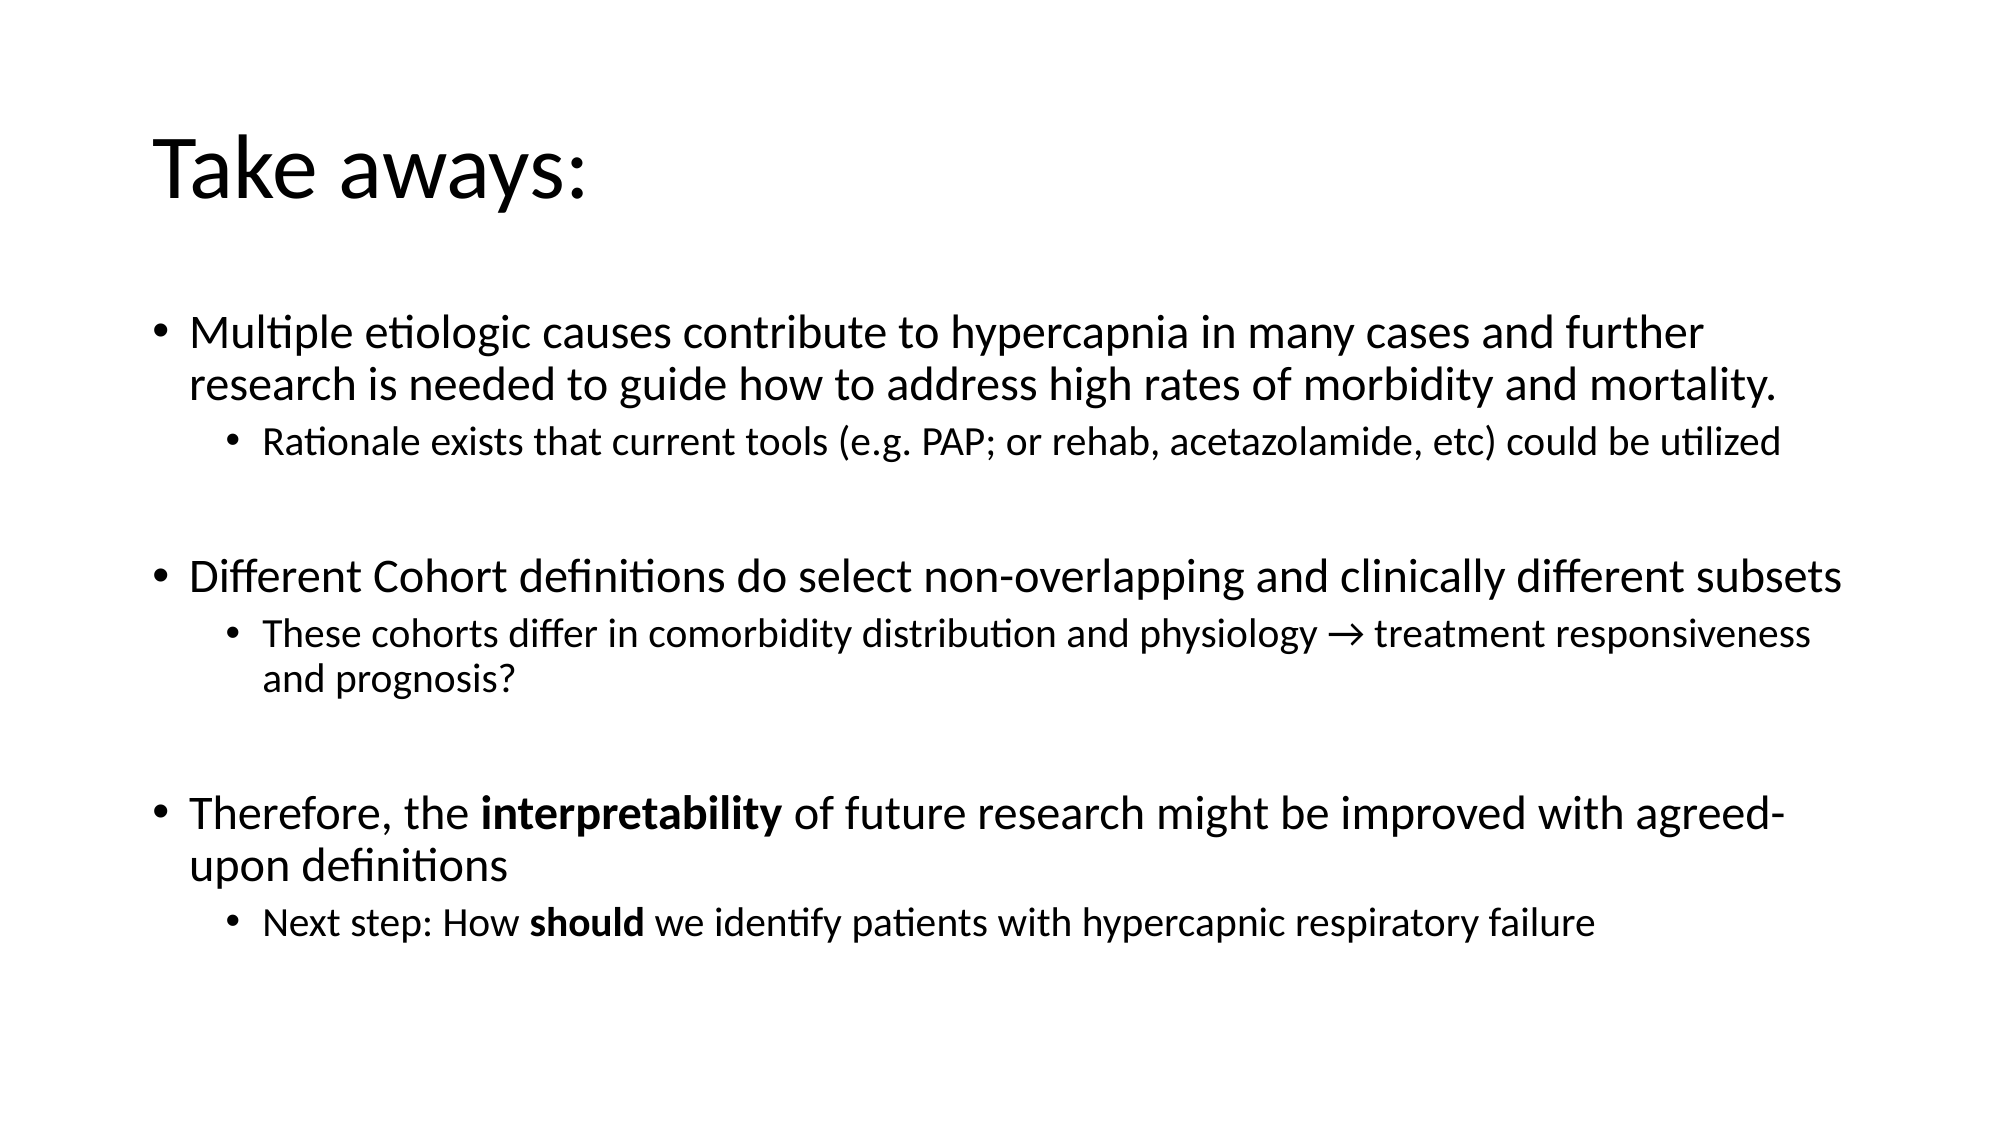

# Take aways:
Multiple etiologic causes contribute to hypercapnia in many cases and further research is needed to guide how to address high rates of morbidity and mortality.
Rationale exists that current tools (e.g. PAP; or rehab, acetazolamide, etc) could be utilized

Different Cohort definitions do select non-overlapping and clinically different subsets
These cohorts differ in comorbidity distribution and physiology → treatment responsiveness and prognosis?

Therefore, the interpretability of future research might be improved with agreed-upon definitions
Next step: How should we identify patients with hypercapnic respiratory failure